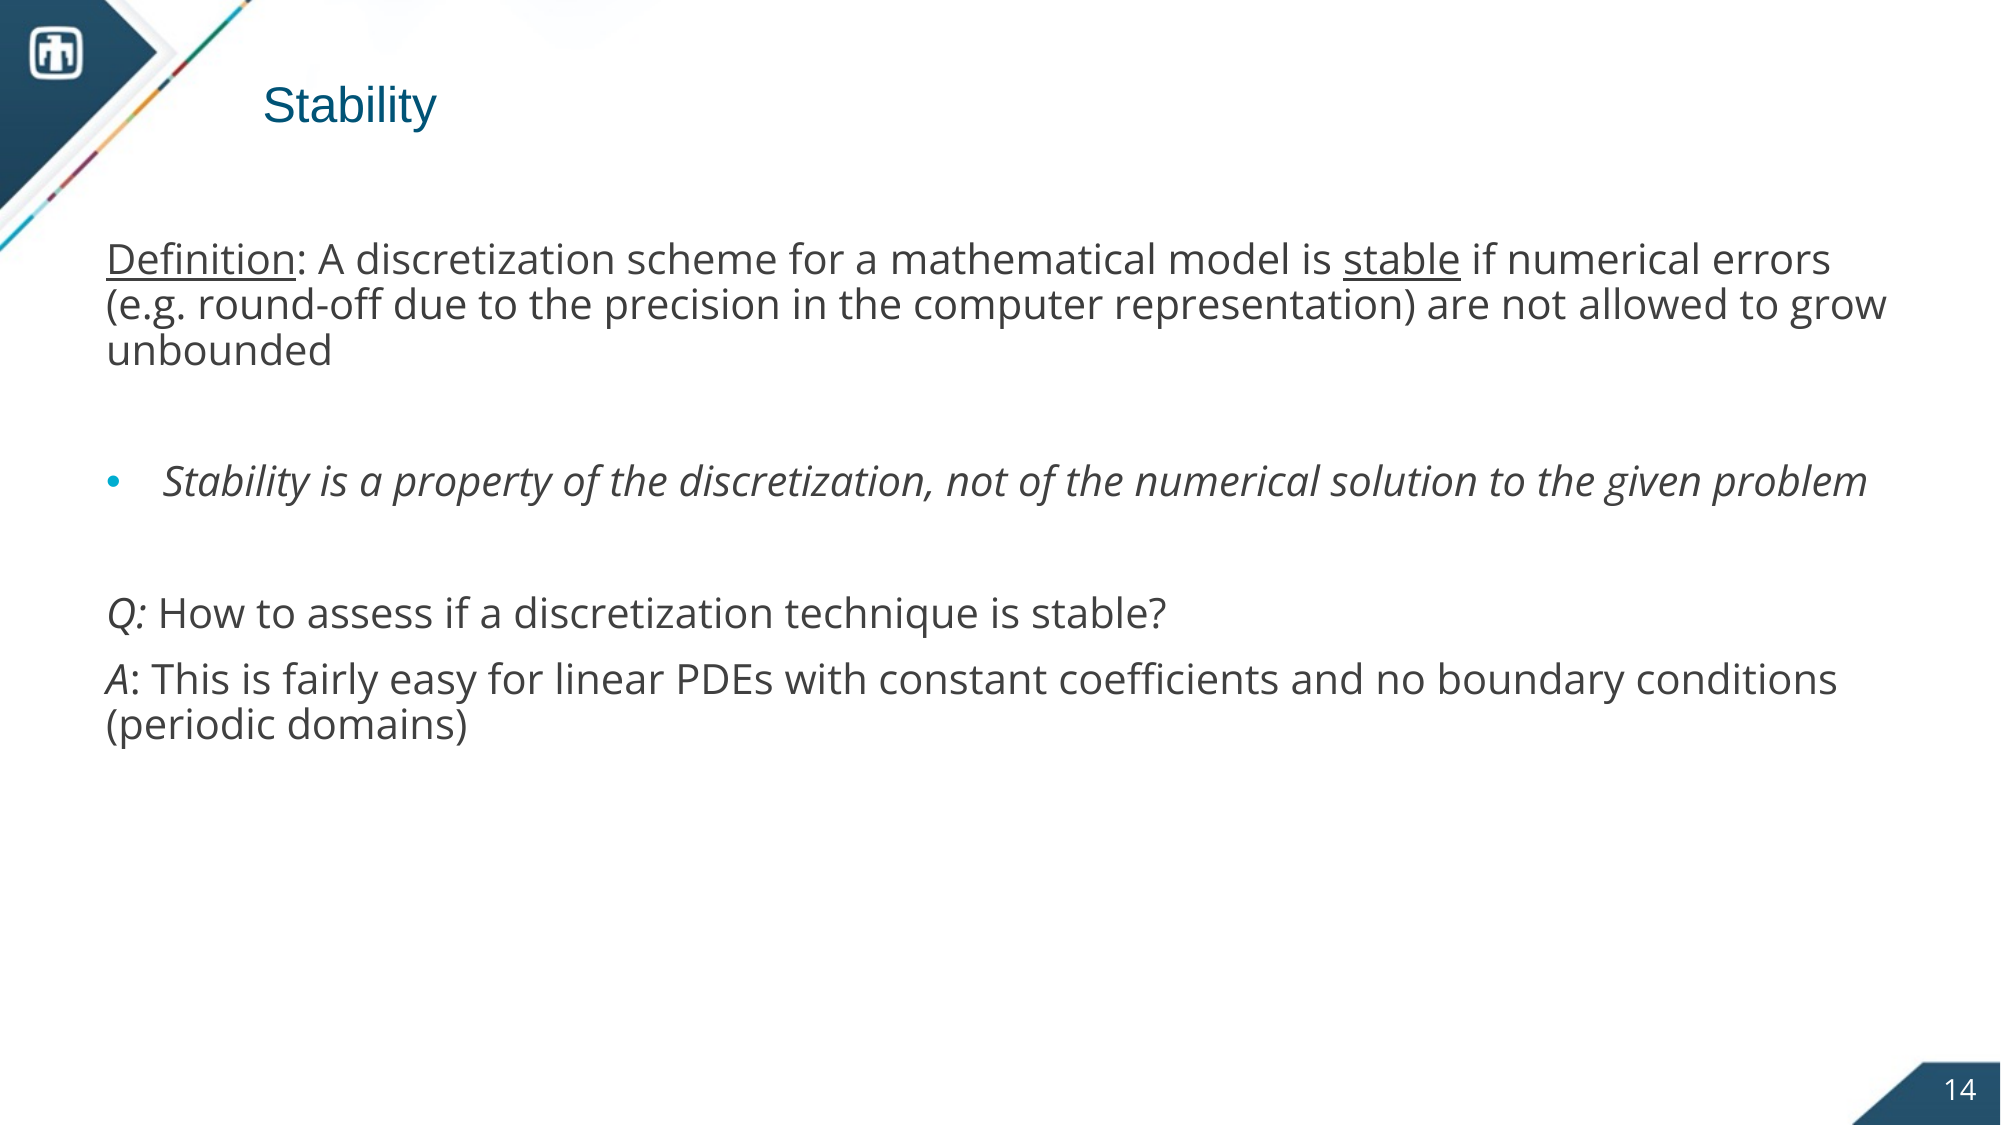

# Stability
Definition: A discretization scheme for a mathematical model is stable if numerical errors (e.g. round-off due to the precision in the computer representation) are not allowed to grow unbounded

Stability is a property of the discretization, not of the numerical solution to the given problem

Q: How to assess if a discretization technique is stable?
A: This is fairly easy for linear PDEs with constant coefficients and no boundary conditions (periodic domains)

14